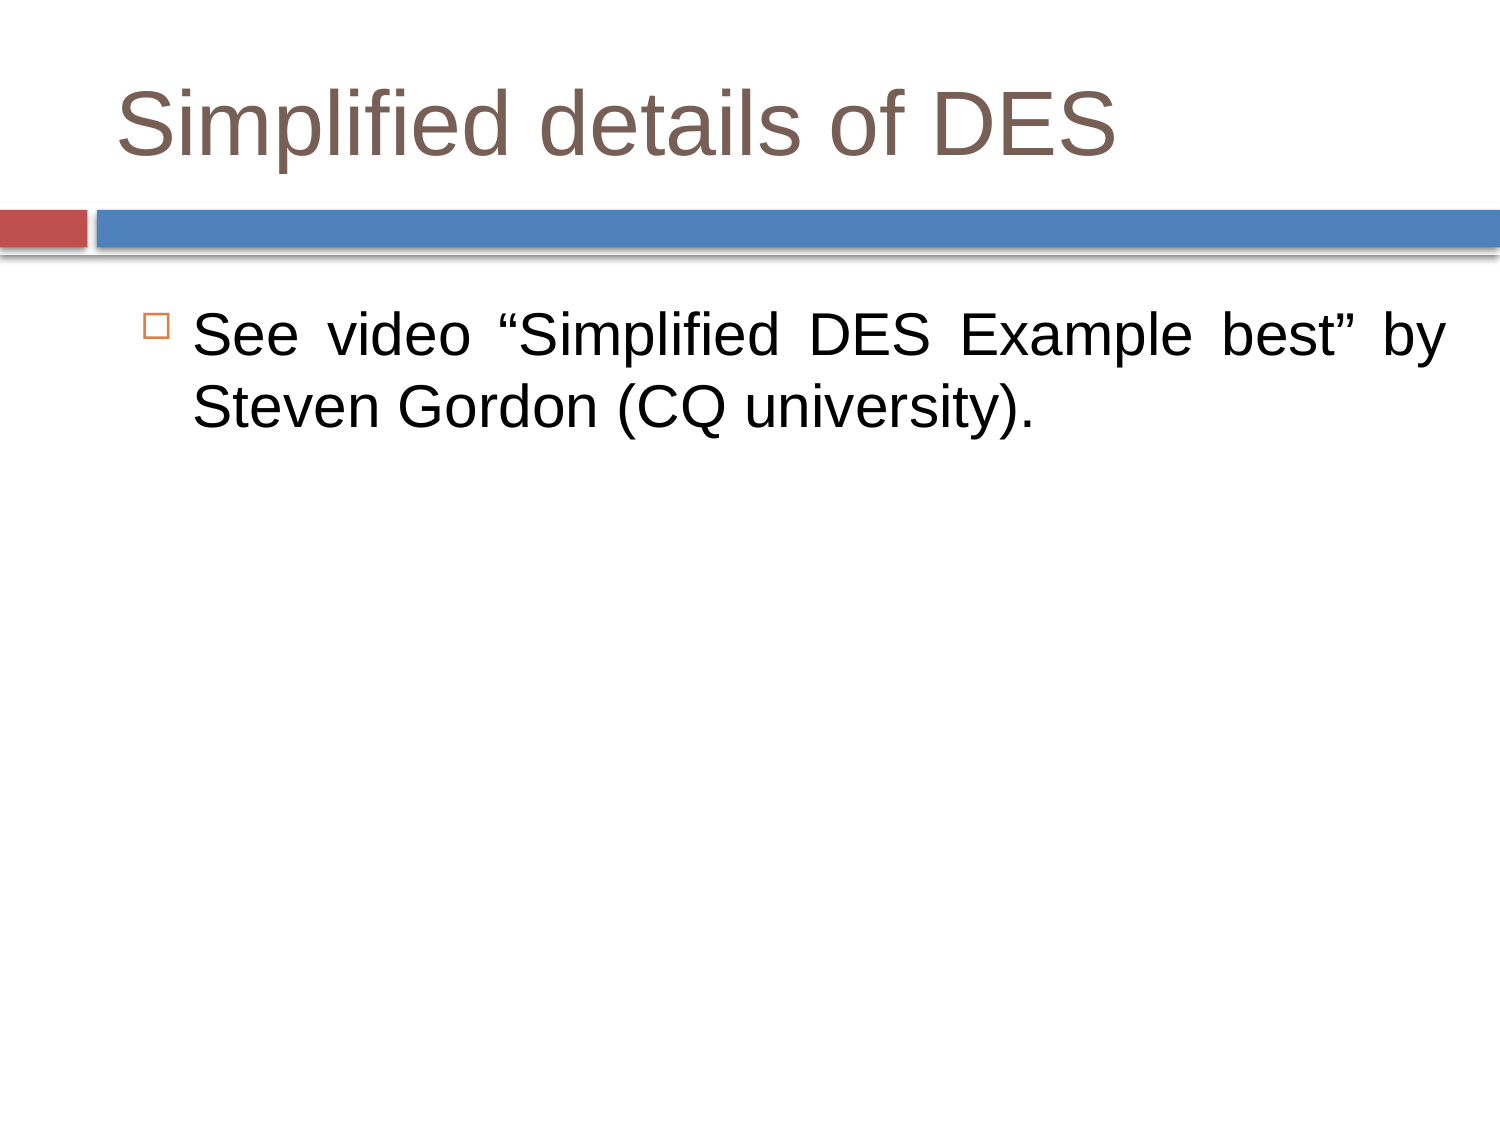

Simplified details of DES
See video “Simplified DES Example best” by Steven Gordon (CQ university).